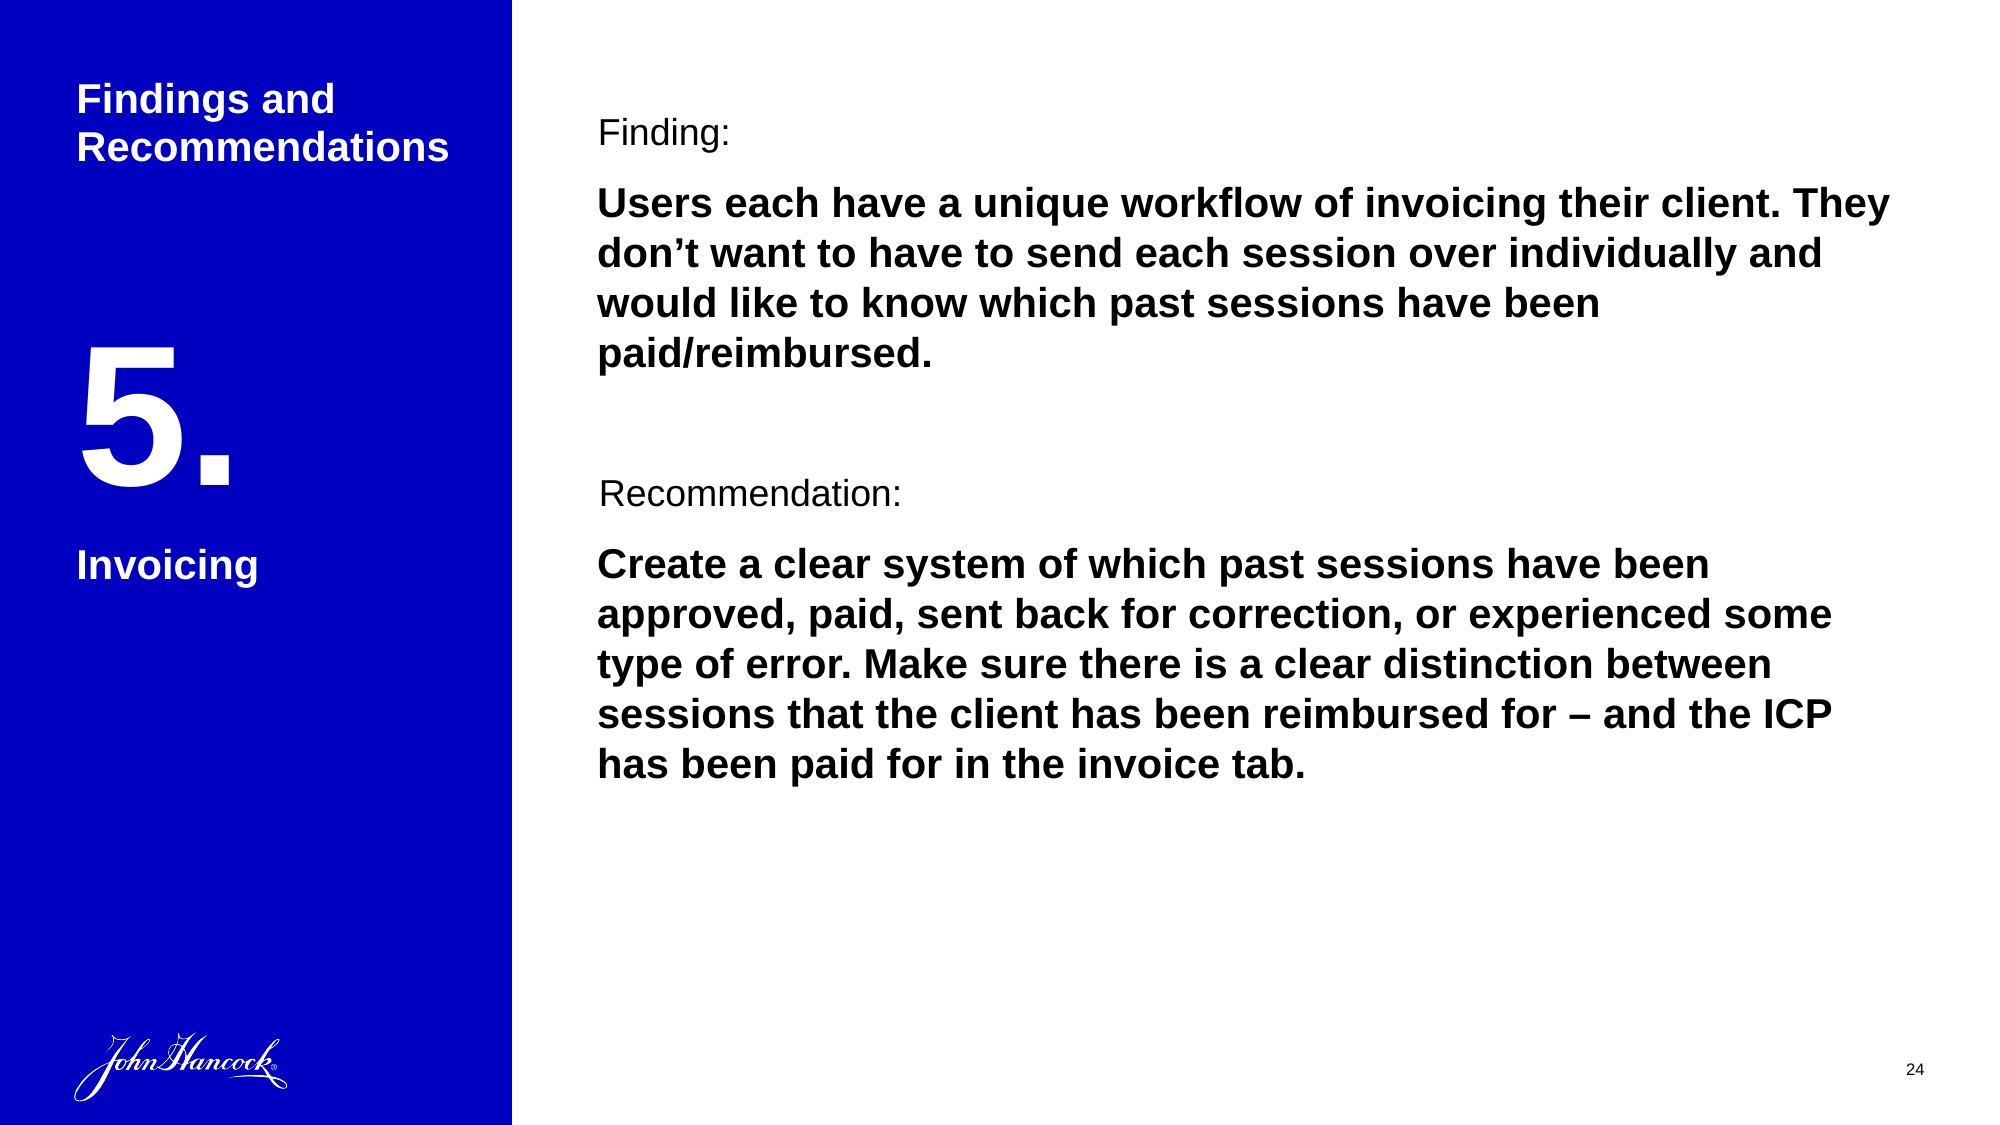

# Findings and Recommendations
Finding:
Users each have a unique workflow of invoicing their client. They don’t want to have to send each session over individually and would like to know which past sessions have been paid/reimbursed.
5.
Recommendation:
Create a clear system of which past sessions have been approved, paid, sent back for correction, or experienced some type of error. Make sure there is a clear distinction between sessions that the client has been reimbursed for – and the ICP has been paid for in the invoice tab.
Invoicing
24